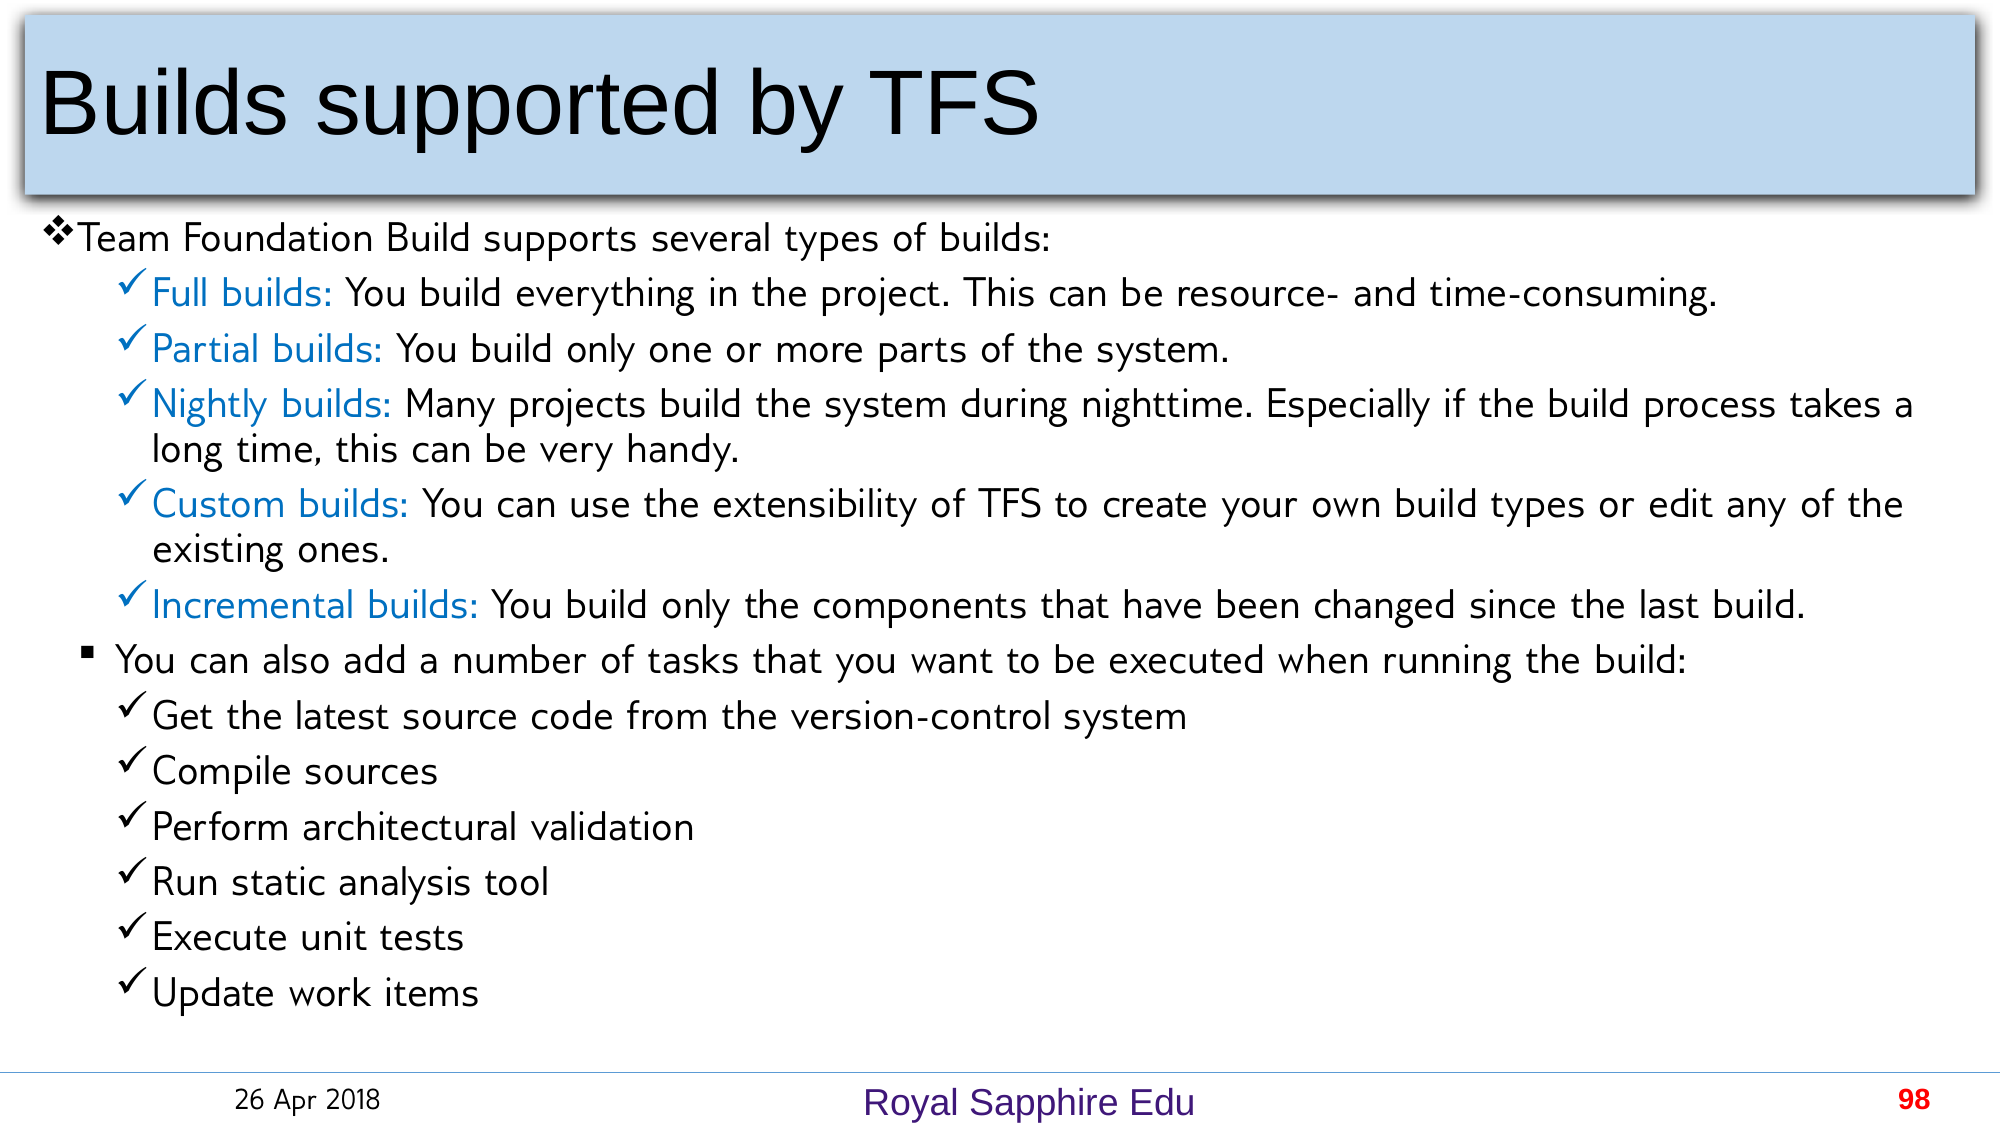

# Builds supported by TFS
Team Foundation Build supports several types of builds:
Full builds: You build everything in the project. This can be resource- and time-consuming.
Partial builds: You build only one or more parts of the system.
Nightly builds: Many projects build the system during nighttime. Especially if the build process takes a long time, this can be very handy.
Custom builds: You can use the extensibility of TFS to create your own build types or edit any of the existing ones.
Incremental builds: You build only the components that have been changed since the last build.
You can also add a number of tasks that you want to be executed when running the build:
Get the latest source code from the version-control system
Compile sources
Perform architectural validation
Run static analysis tool
Execute unit tests
Update work items
26 Apr 2018
98